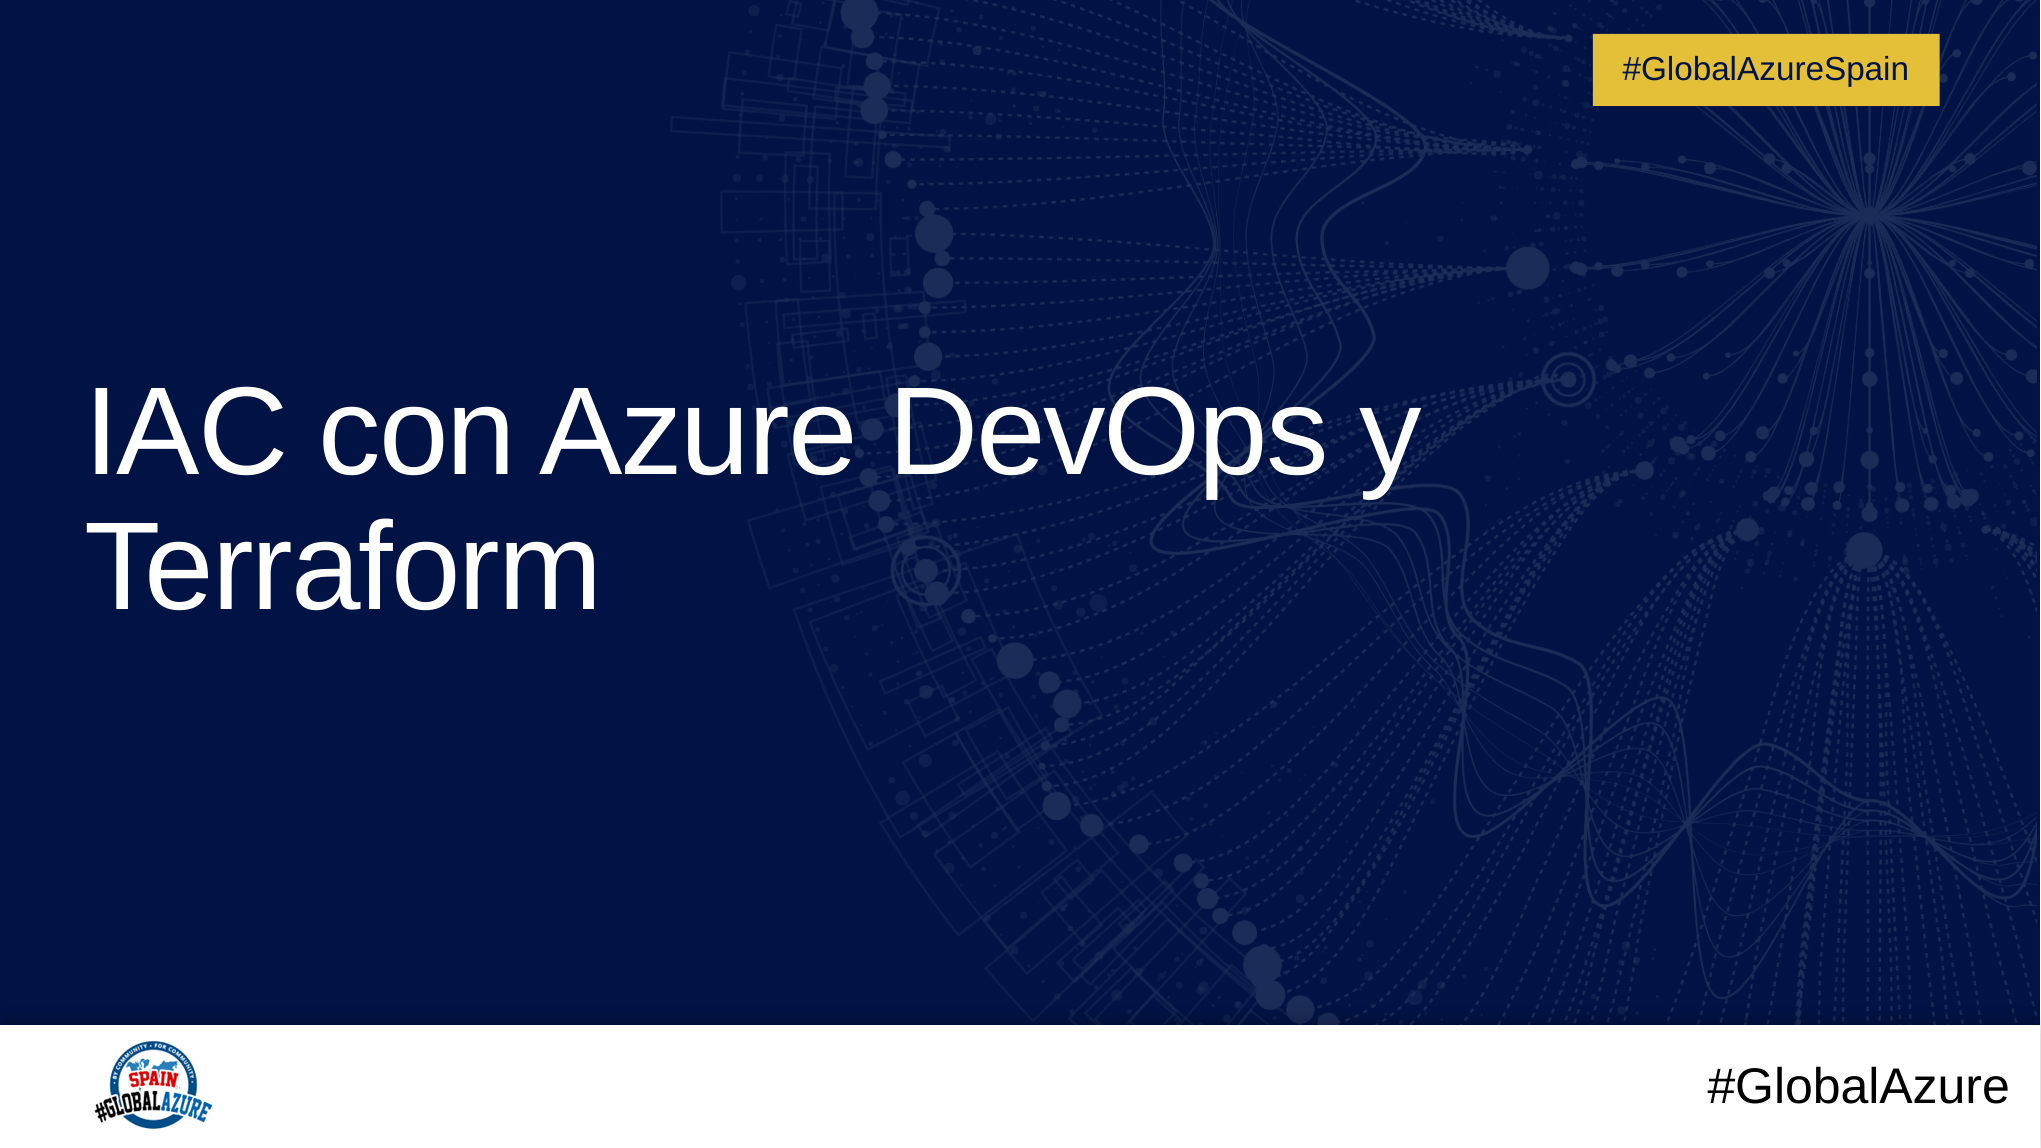

# IAC con Azure DevOps y Terraform